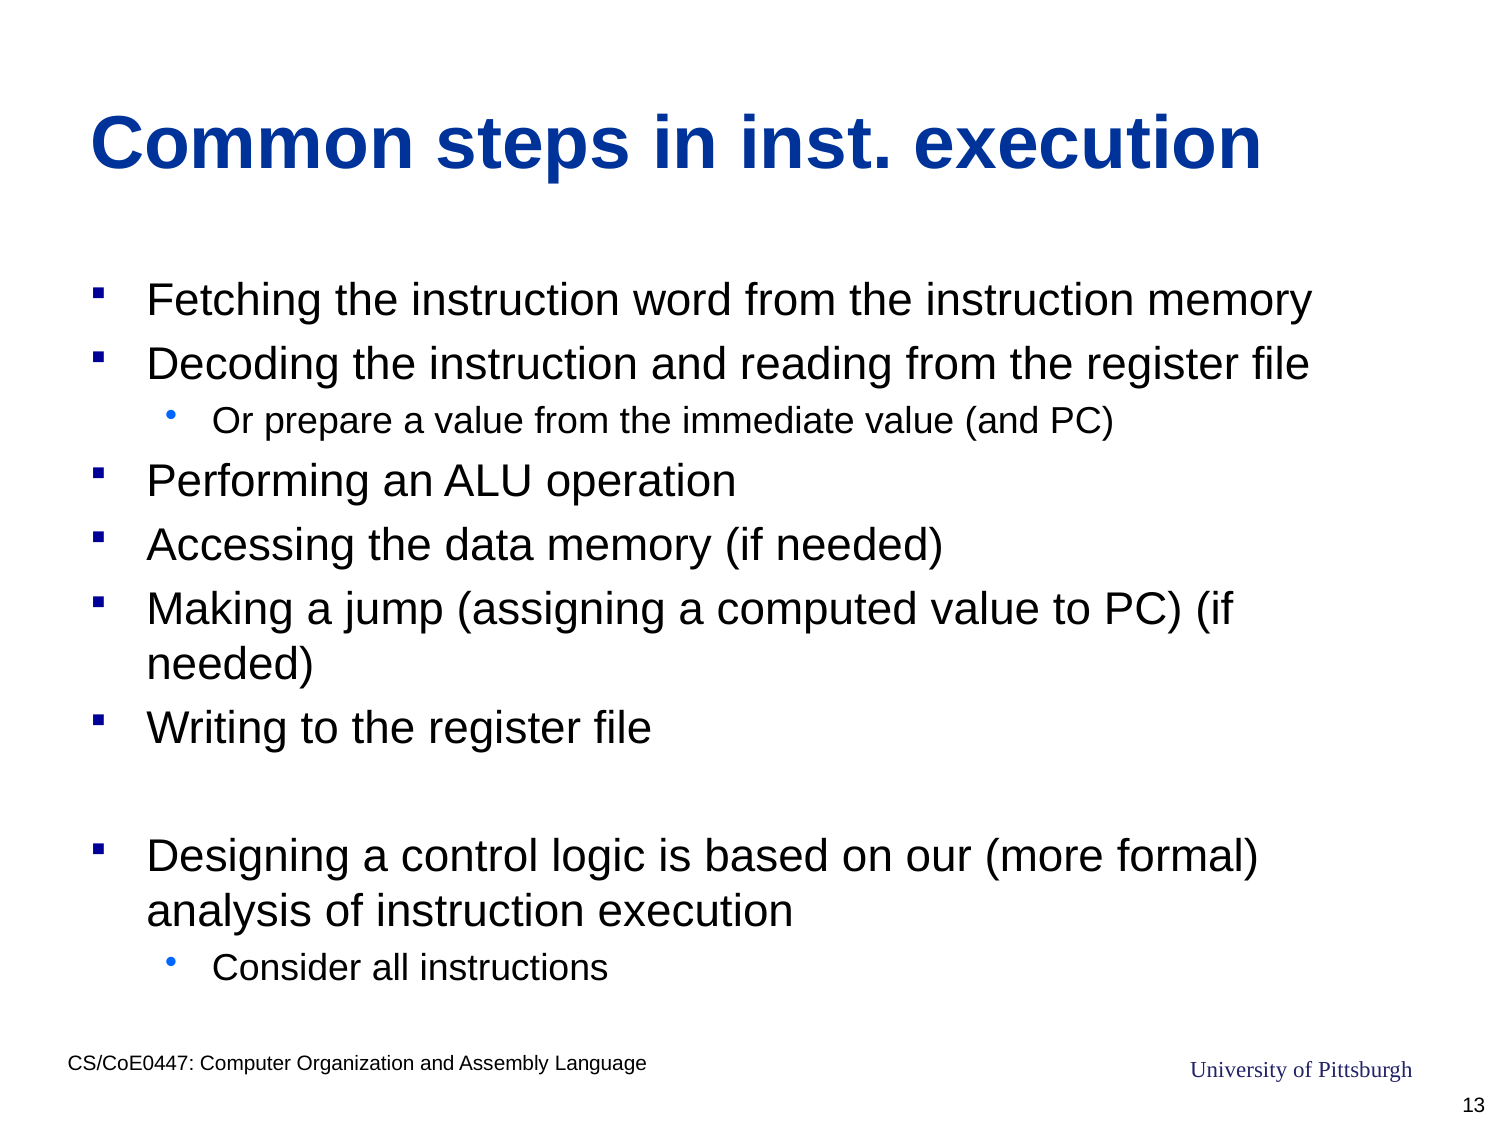

# Common steps in inst. execution
Fetching the instruction word from the instruction memory
Decoding the instruction and reading from the register file
Or prepare a value from the immediate value (and PC)
Performing an ALU operation
Accessing the data memory (if needed)
Making a jump (assigning a computed value to PC) (if needed)
Writing to the register file

Designing a control logic is based on our (more formal) analysis of instruction execution
Consider all instructions